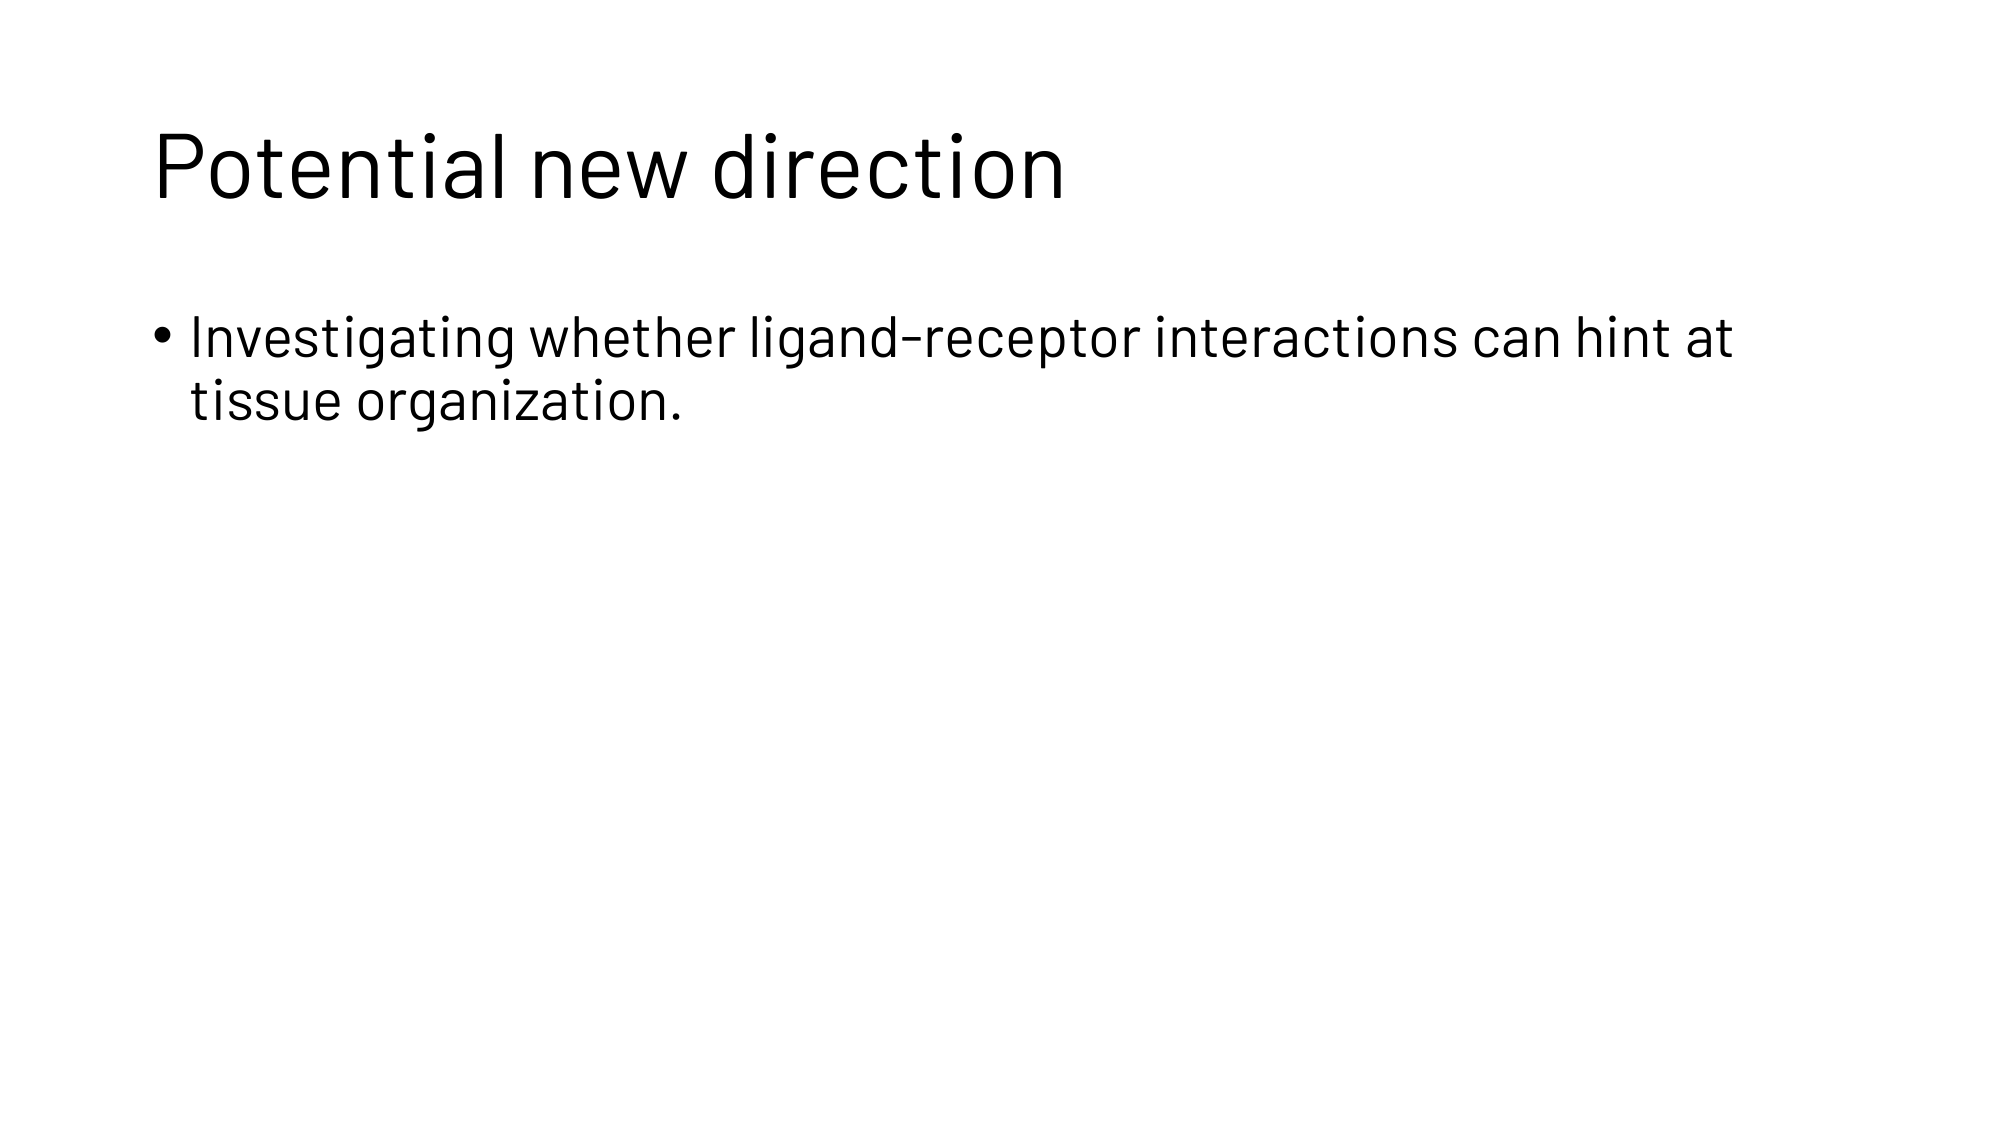

# Potential new direction
Investigating whether ligand-receptor interactions can hint at tissue organization.